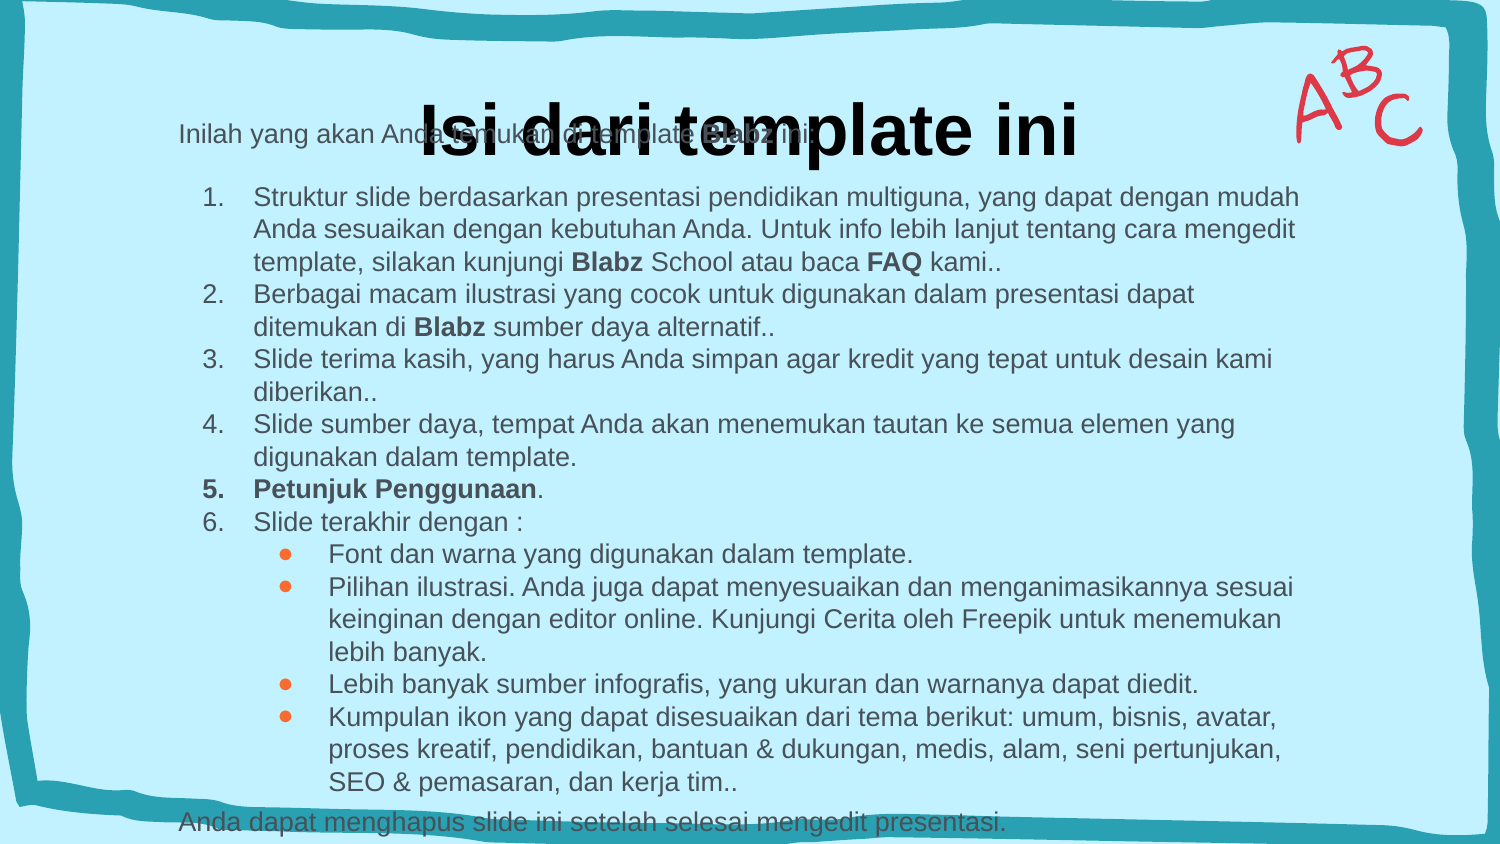

# Isi dari template ini
Inilah yang akan Anda temukan di template Blabz ini:
Struktur slide berdasarkan presentasi pendidikan multiguna, yang dapat dengan mudah Anda sesuaikan dengan kebutuhan Anda. Untuk info lebih lanjut tentang cara mengedit template, silakan kunjungi Blabz School atau baca FAQ kami..
Berbagai macam ilustrasi yang cocok untuk digunakan dalam presentasi dapat ditemukan di Blabz sumber daya alternatif..
Slide terima kasih, yang harus Anda simpan agar kredit yang tepat untuk desain kami diberikan..
Slide sumber daya, tempat Anda akan menemukan tautan ke semua elemen yang digunakan dalam template.
Petunjuk Penggunaan.
Slide terakhir dengan :
Font dan warna yang digunakan dalam template.
Pilihan ilustrasi. Anda juga dapat menyesuaikan dan menganimasikannya sesuai keinginan dengan editor online. Kunjungi Cerita oleh Freepik untuk menemukan lebih banyak.
Lebih banyak sumber infografis, yang ukuran dan warnanya dapat diedit.
Kumpulan ikon yang dapat disesuaikan dari tema berikut: umum, bisnis, avatar, proses kreatif, pendidikan, bantuan & dukungan, medis, alam, seni pertunjukan, SEO & pemasaran, dan kerja tim..

Anda dapat menghapus slide ini setelah selesai mengedit presentasi.